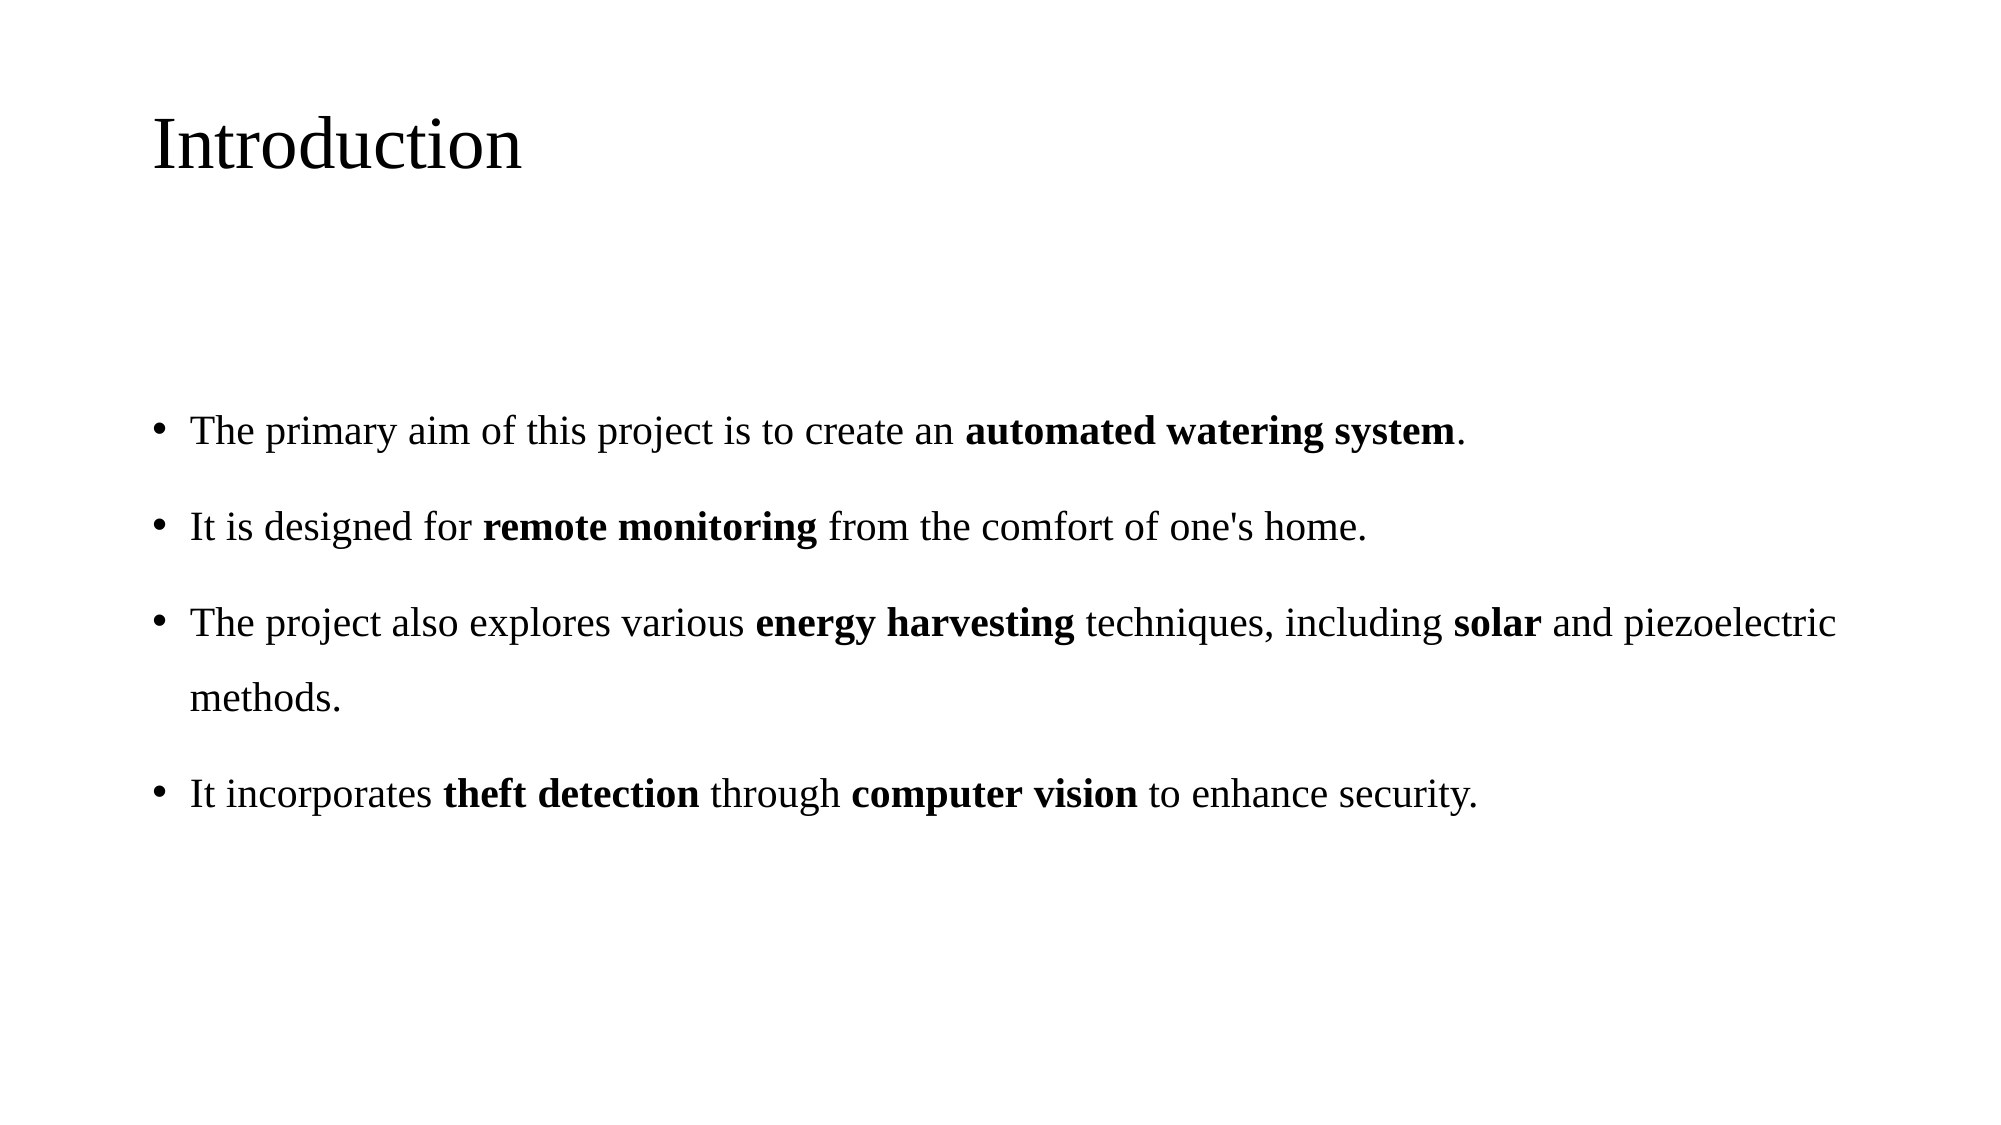

# Introduction

The primary aim of this project is to create an automated watering system.
It is designed for remote monitoring from the comfort of one's home.
The project also explores various energy harvesting techniques, including solar and piezoelectric methods.
It incorporates theft detection through computer vision to enhance security.